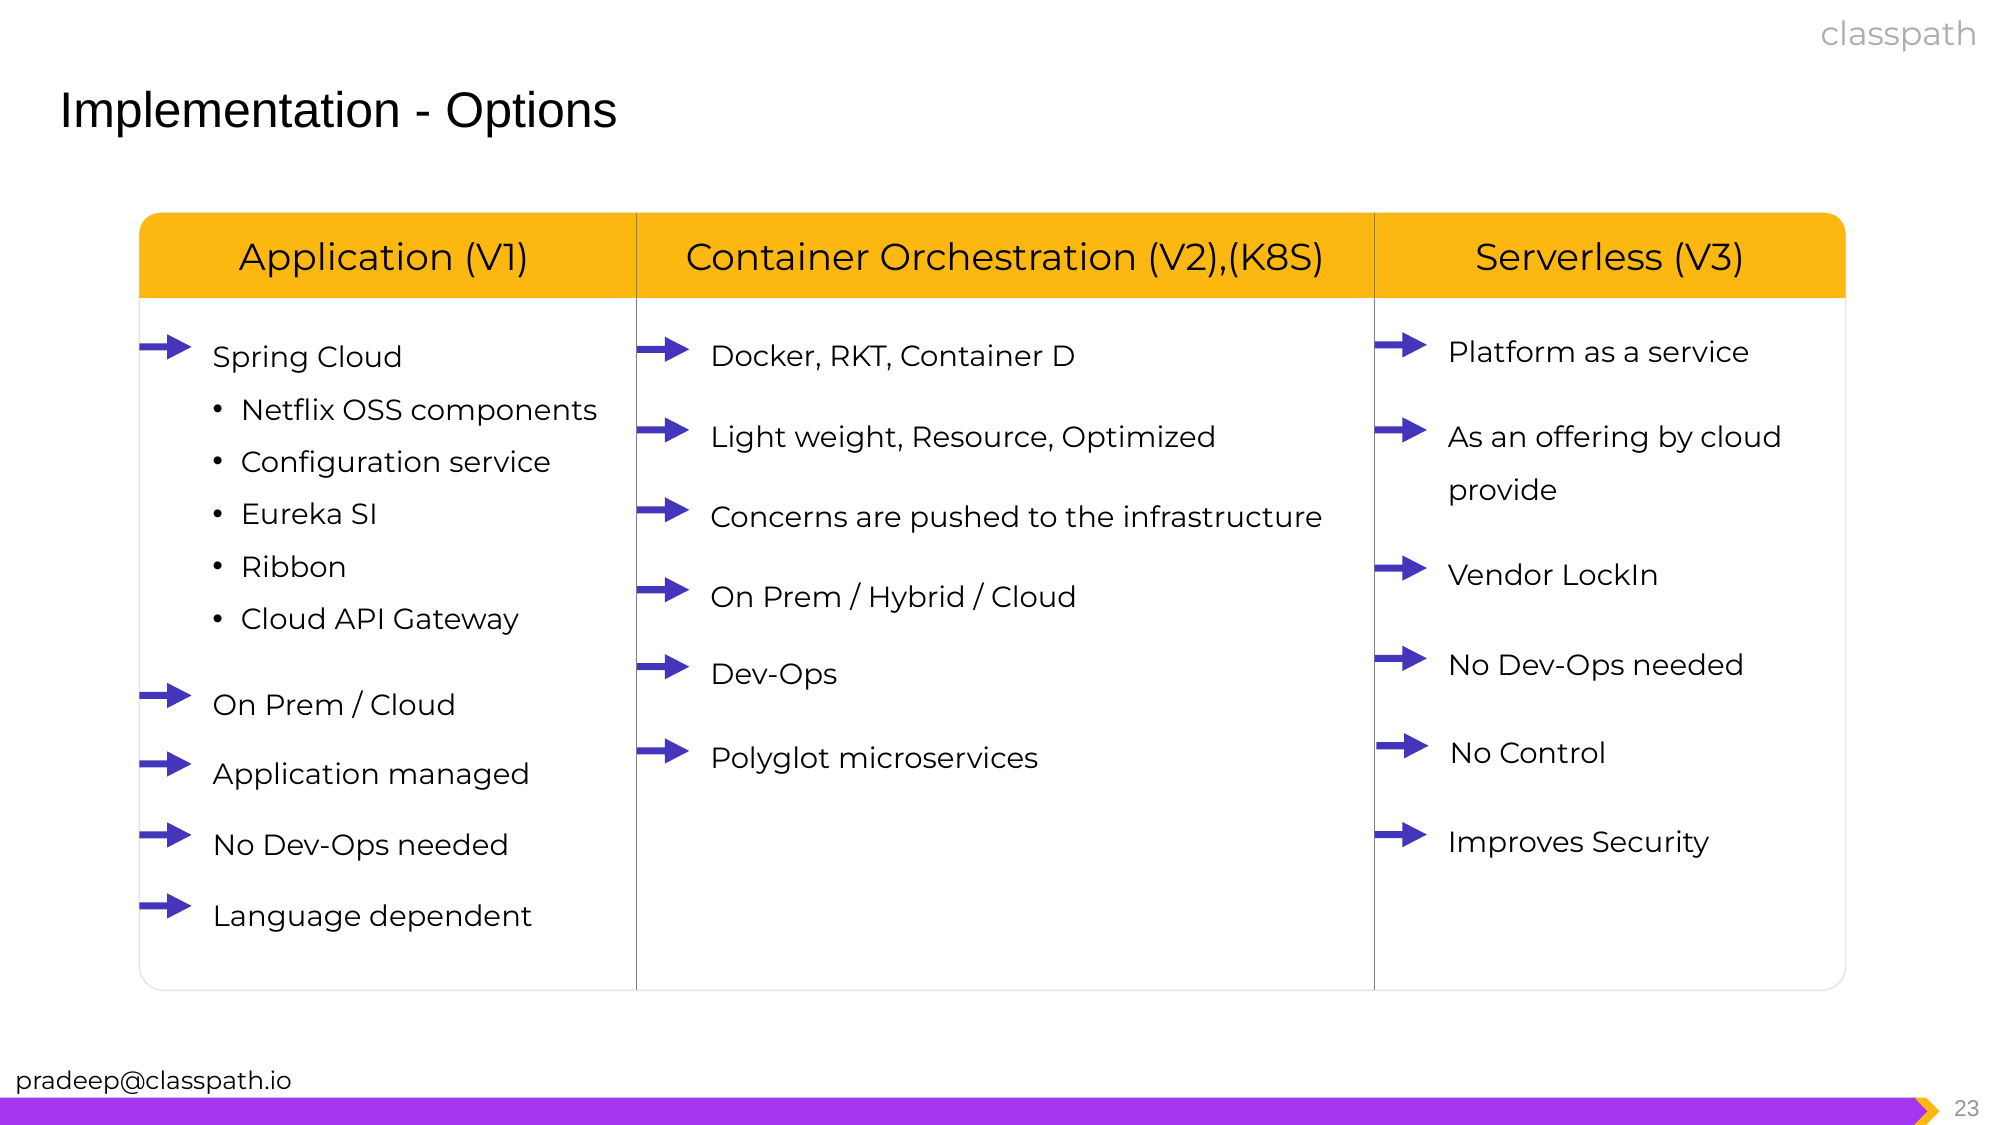

Implementation - Options

Application (V1)
Container Orchestration (V2),(K8S)
Serverless (V3)
Platform as a service

Docker, RKT, Container D

Spring Cloud
Netflix OSS components
Configuration service
Eureka SI
Ribbon
Cloud API Gateway

Light weight, Resource, Optimized

As an offering by cloud provide

Concerns are pushed to the infrastructure

Vendor LockIn

On Prem / Hybrid / Cloud

No Dev-Ops needed

Dev-Ops

On Prem / Cloud

No Control

Polyglot microservices

Application managed

Improves Security

No Dev-Ops needed

Language dependent

23